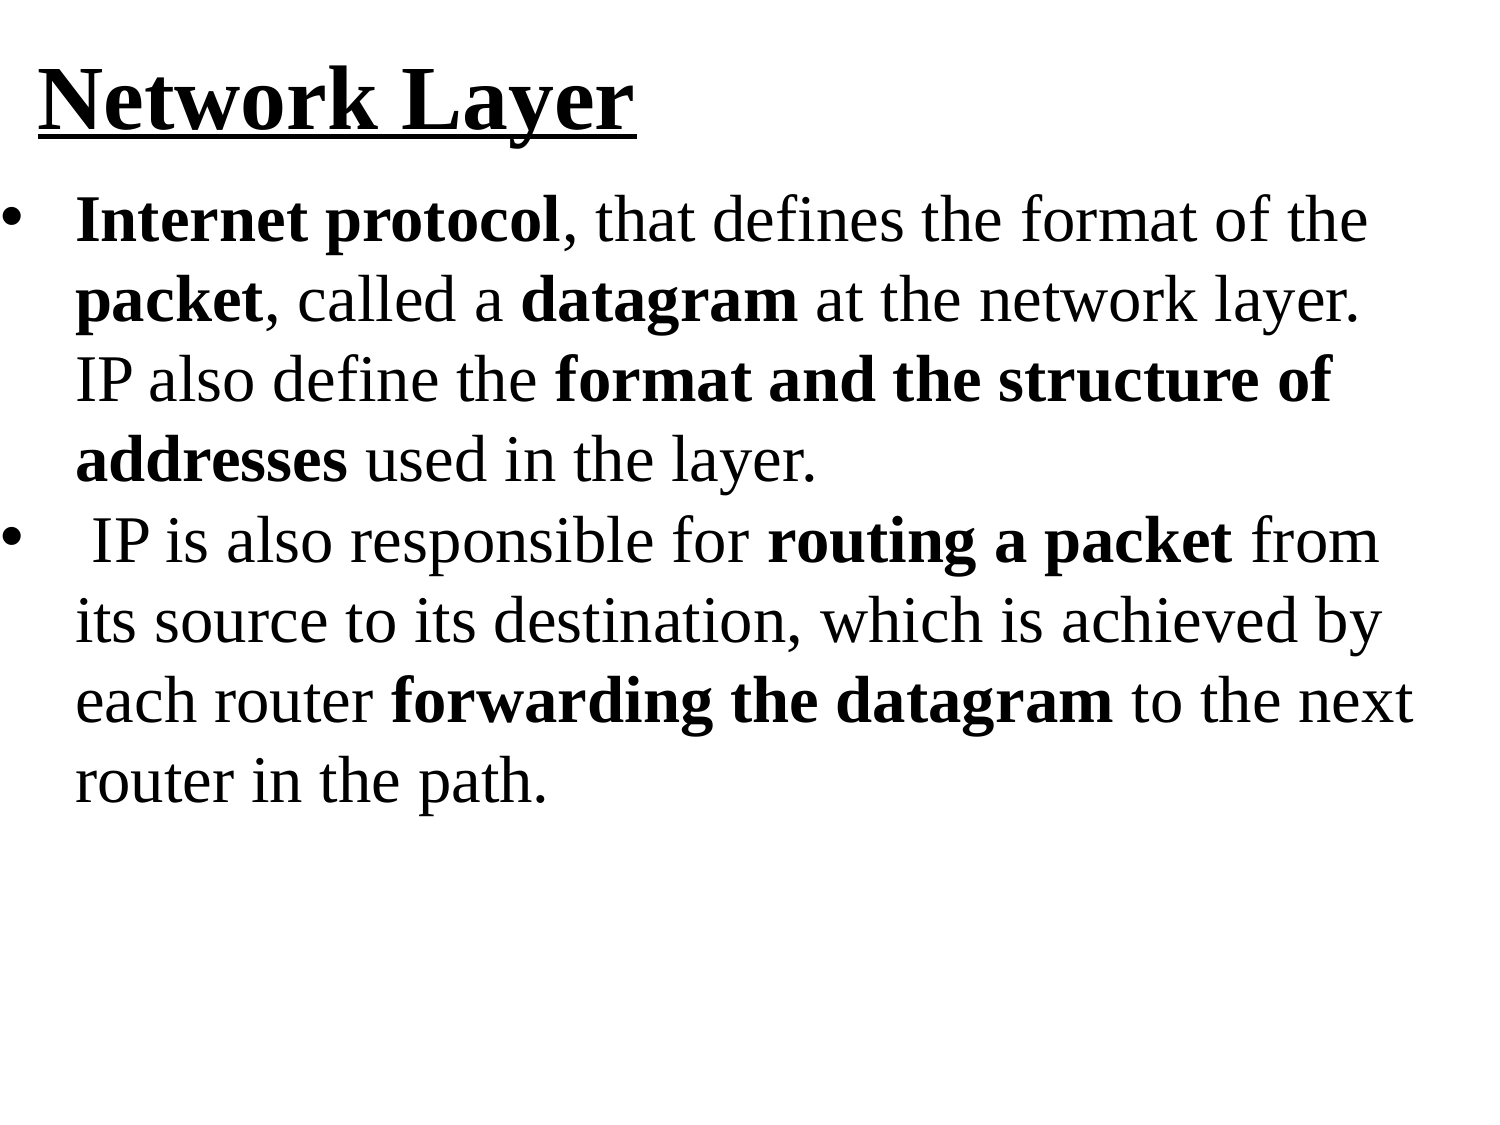

Network Layer
Internet protocol, that defines the format of the packet, called a datagram at the network layer. IP also define the format and the structure of addresses used in the layer.
 IP is also responsible for routing a packet from its source to its destination, which is achieved by each router forwarding the datagram to the next router in the path.